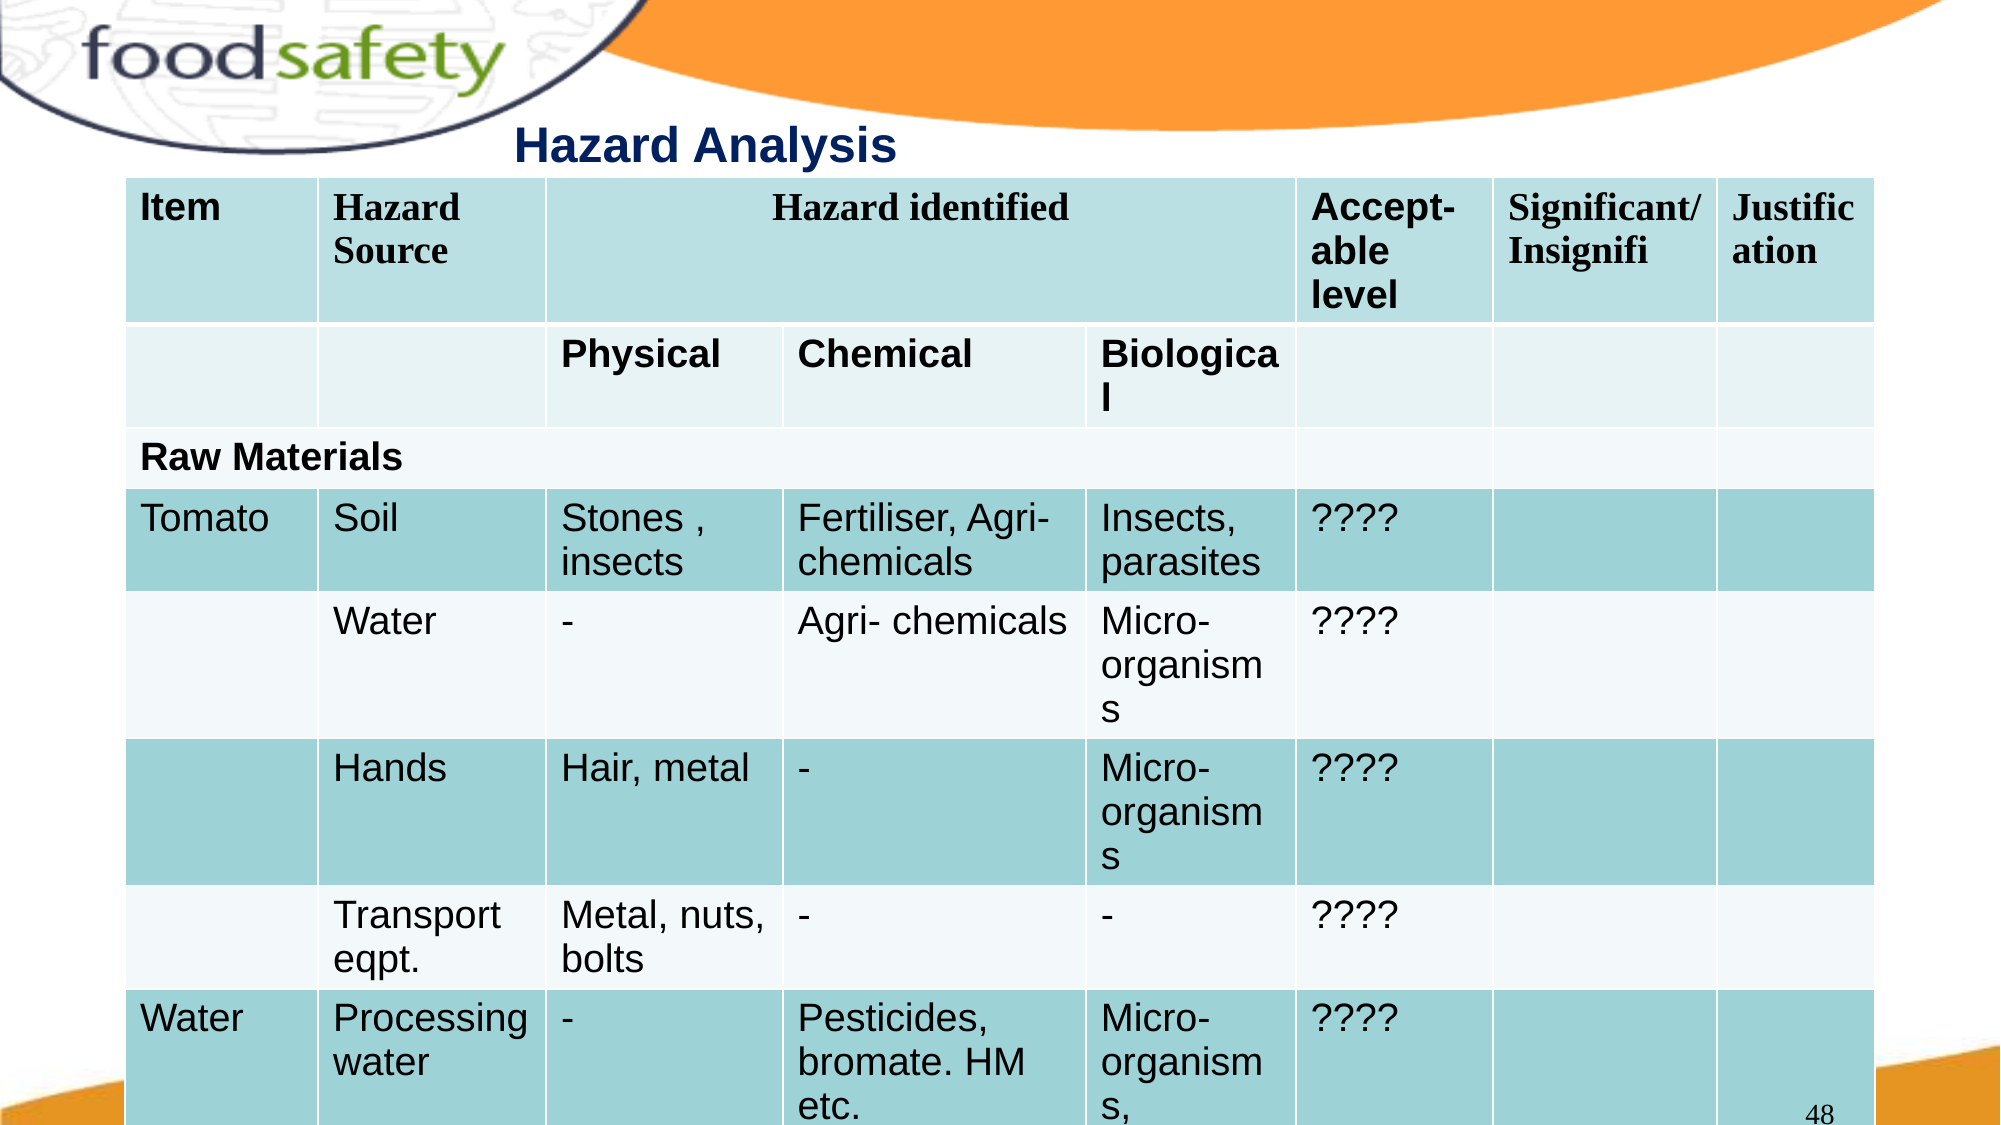

# Hazard Analysis
| Item | Hazard Source | Hazard identified |  |  | Accept-able level | Significant/ Insignifi | Justification |
| --- | --- | --- | --- | --- | --- | --- | --- |
|  |  | Physical | Chemical | Biological |  |  |  |
| Raw Materials |  |  |  |  |  |  |  |
| Tomato | Soil | Stones , insects | Fertiliser, Agri-chemicals | Insects, parasites | ???? |  |  |
|  | Water | - | Agri- chemicals | Micro-organisms | ???? |  |  |
|  | Hands | Hair, metal | - | Micro-organisms | ???? |  |  |
|  | Transport eqpt. | Metal, nuts, bolts | - | - | ???? |  |  |
| Water | Processing water | - | Pesticides, bromate. HM etc. | Micro-organisms, parasites | ???? |  |  |
48